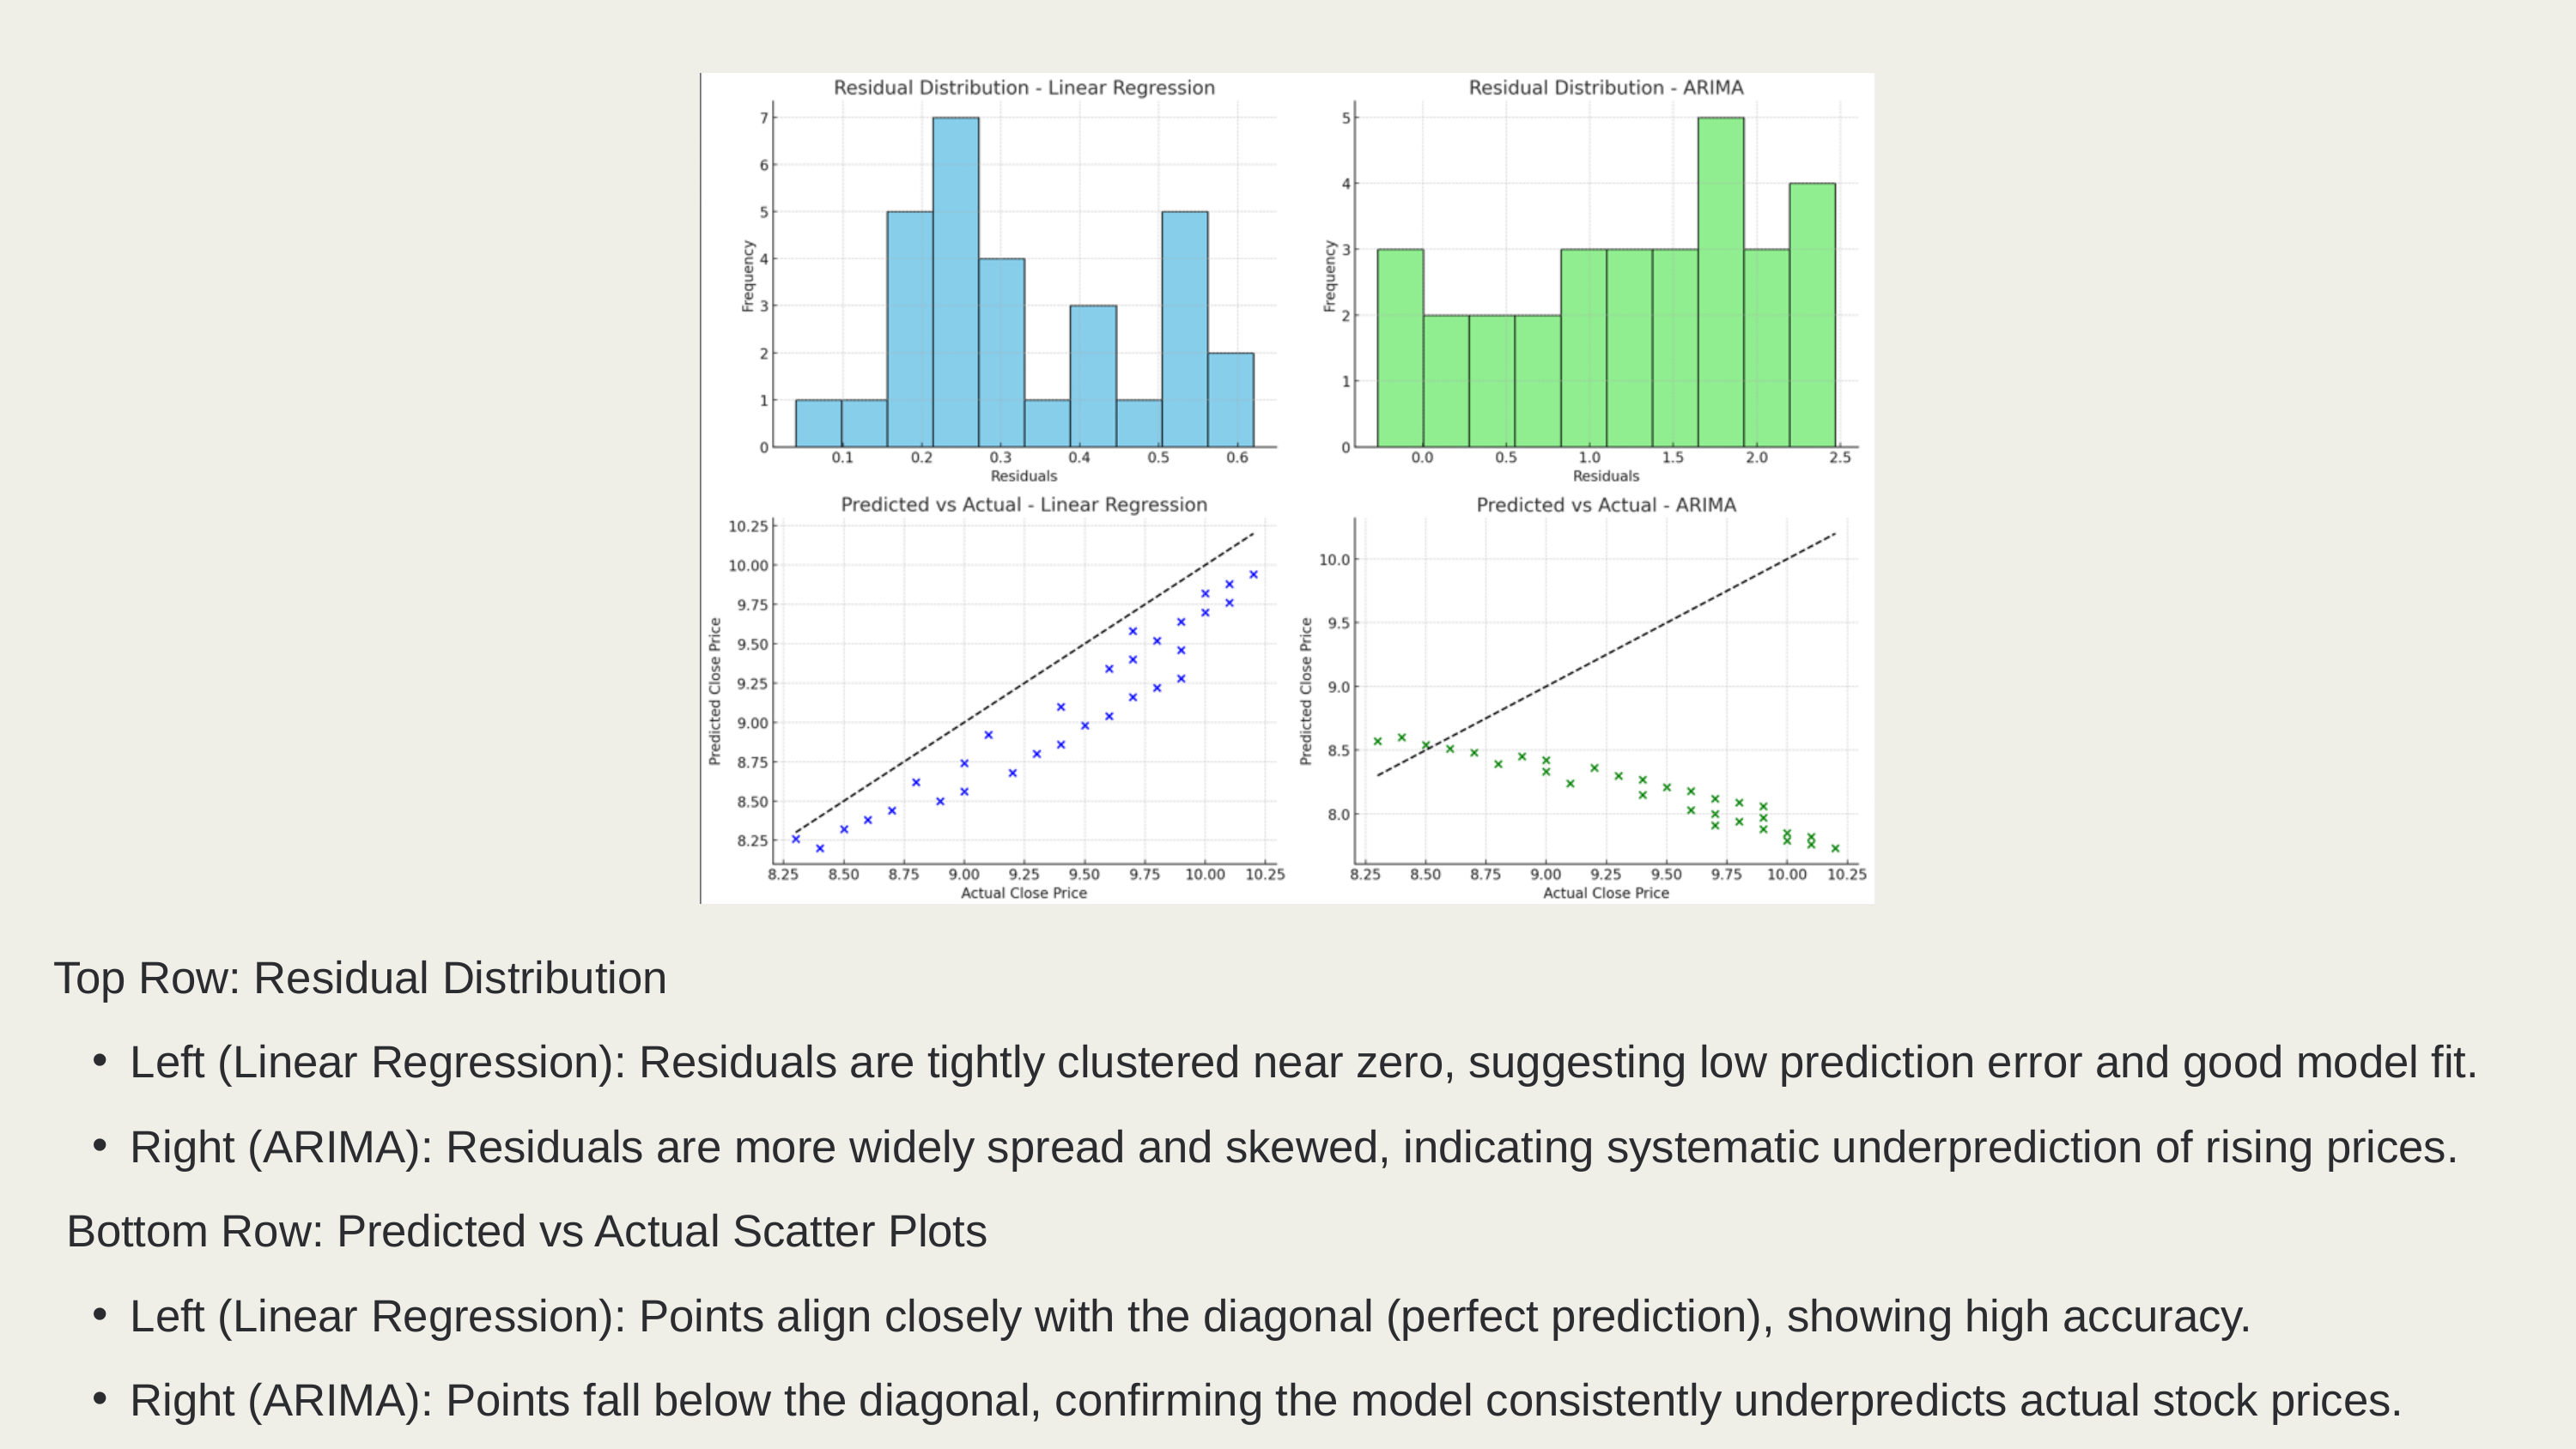

Top Row: Residual Distribution
Left (Linear Regression): Residuals are tightly clustered near zero, suggesting low prediction error and good model fit.
Right (ARIMA): Residuals are more widely spread and skewed, indicating systematic underprediction of rising prices.
 Bottom Row: Predicted vs Actual Scatter Plots
Left (Linear Regression): Points align closely with the diagonal (perfect prediction), showing high accuracy.
Right (ARIMA): Points fall below the diagonal, confirming the model consistently underpredicts actual stock prices.